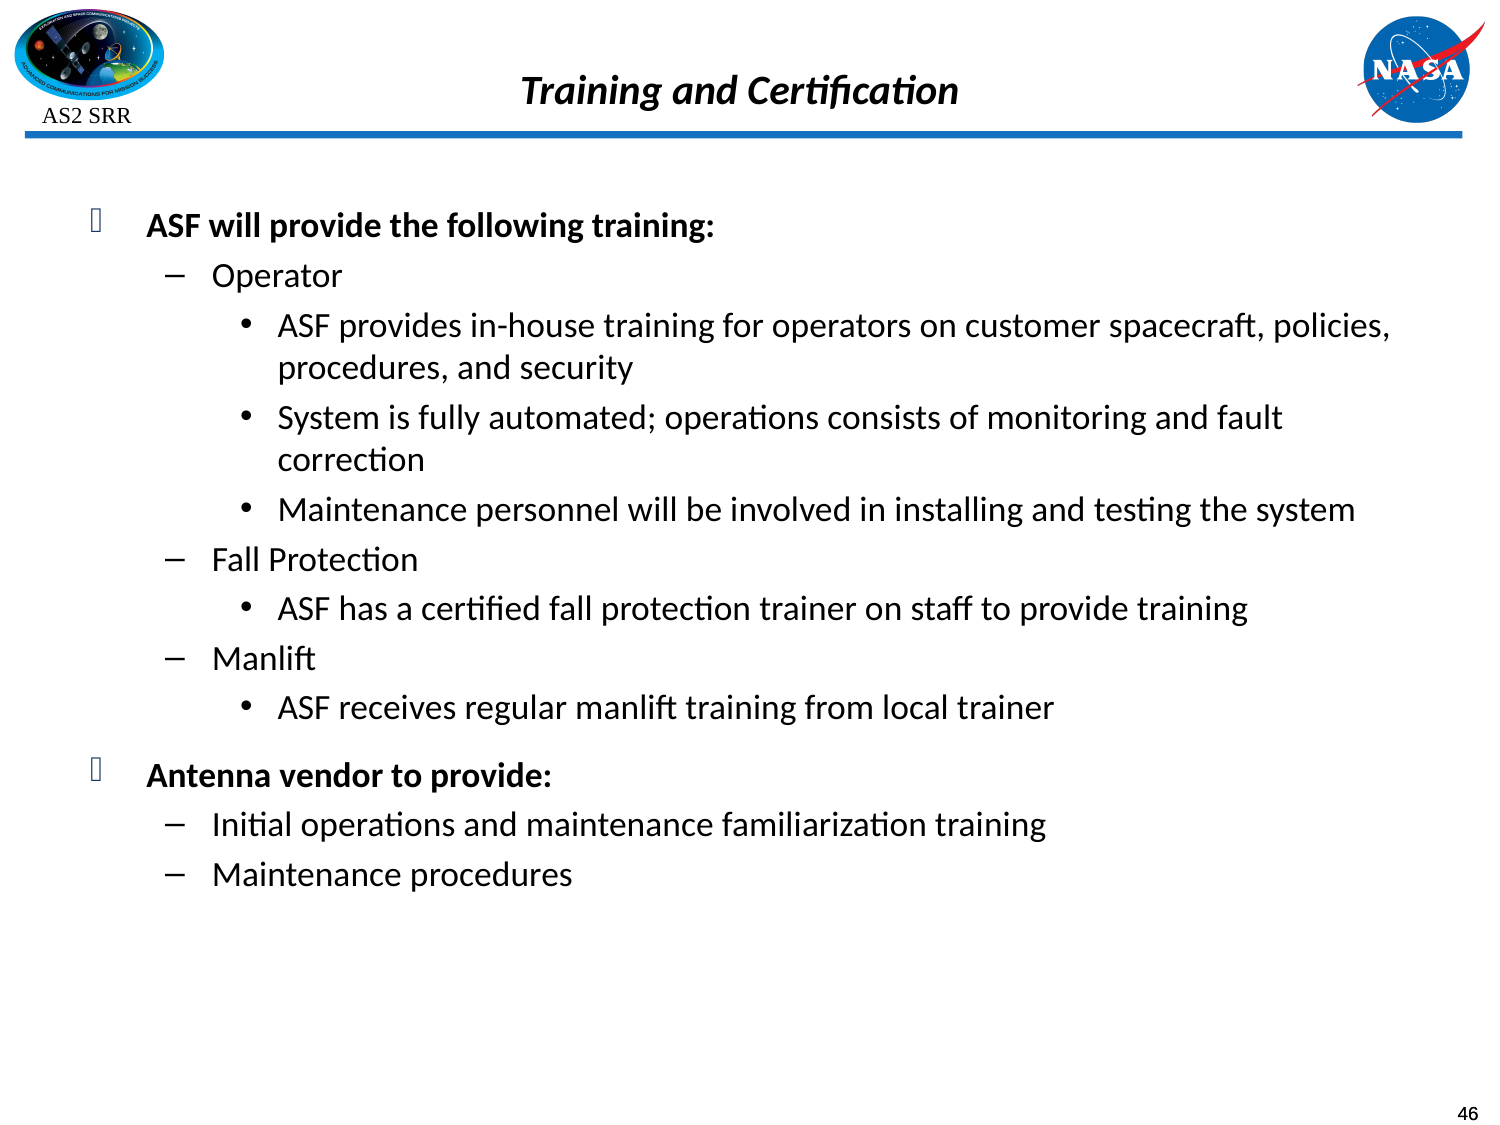

# Training and Certification
ASF will provide the following training:
Operator
ASF provides in-house training for operators on customer spacecraft, policies, procedures, and security
System is fully automated; operations consists of monitoring and fault correction
Maintenance personnel will be involved in installing and testing the system
Fall Protection
ASF has a certified fall protection trainer on staff to provide training
Manlift
ASF receives regular manlift training from local trainer
Antenna vendor to provide:
Initial operations and maintenance familiarization training
Maintenance procedures